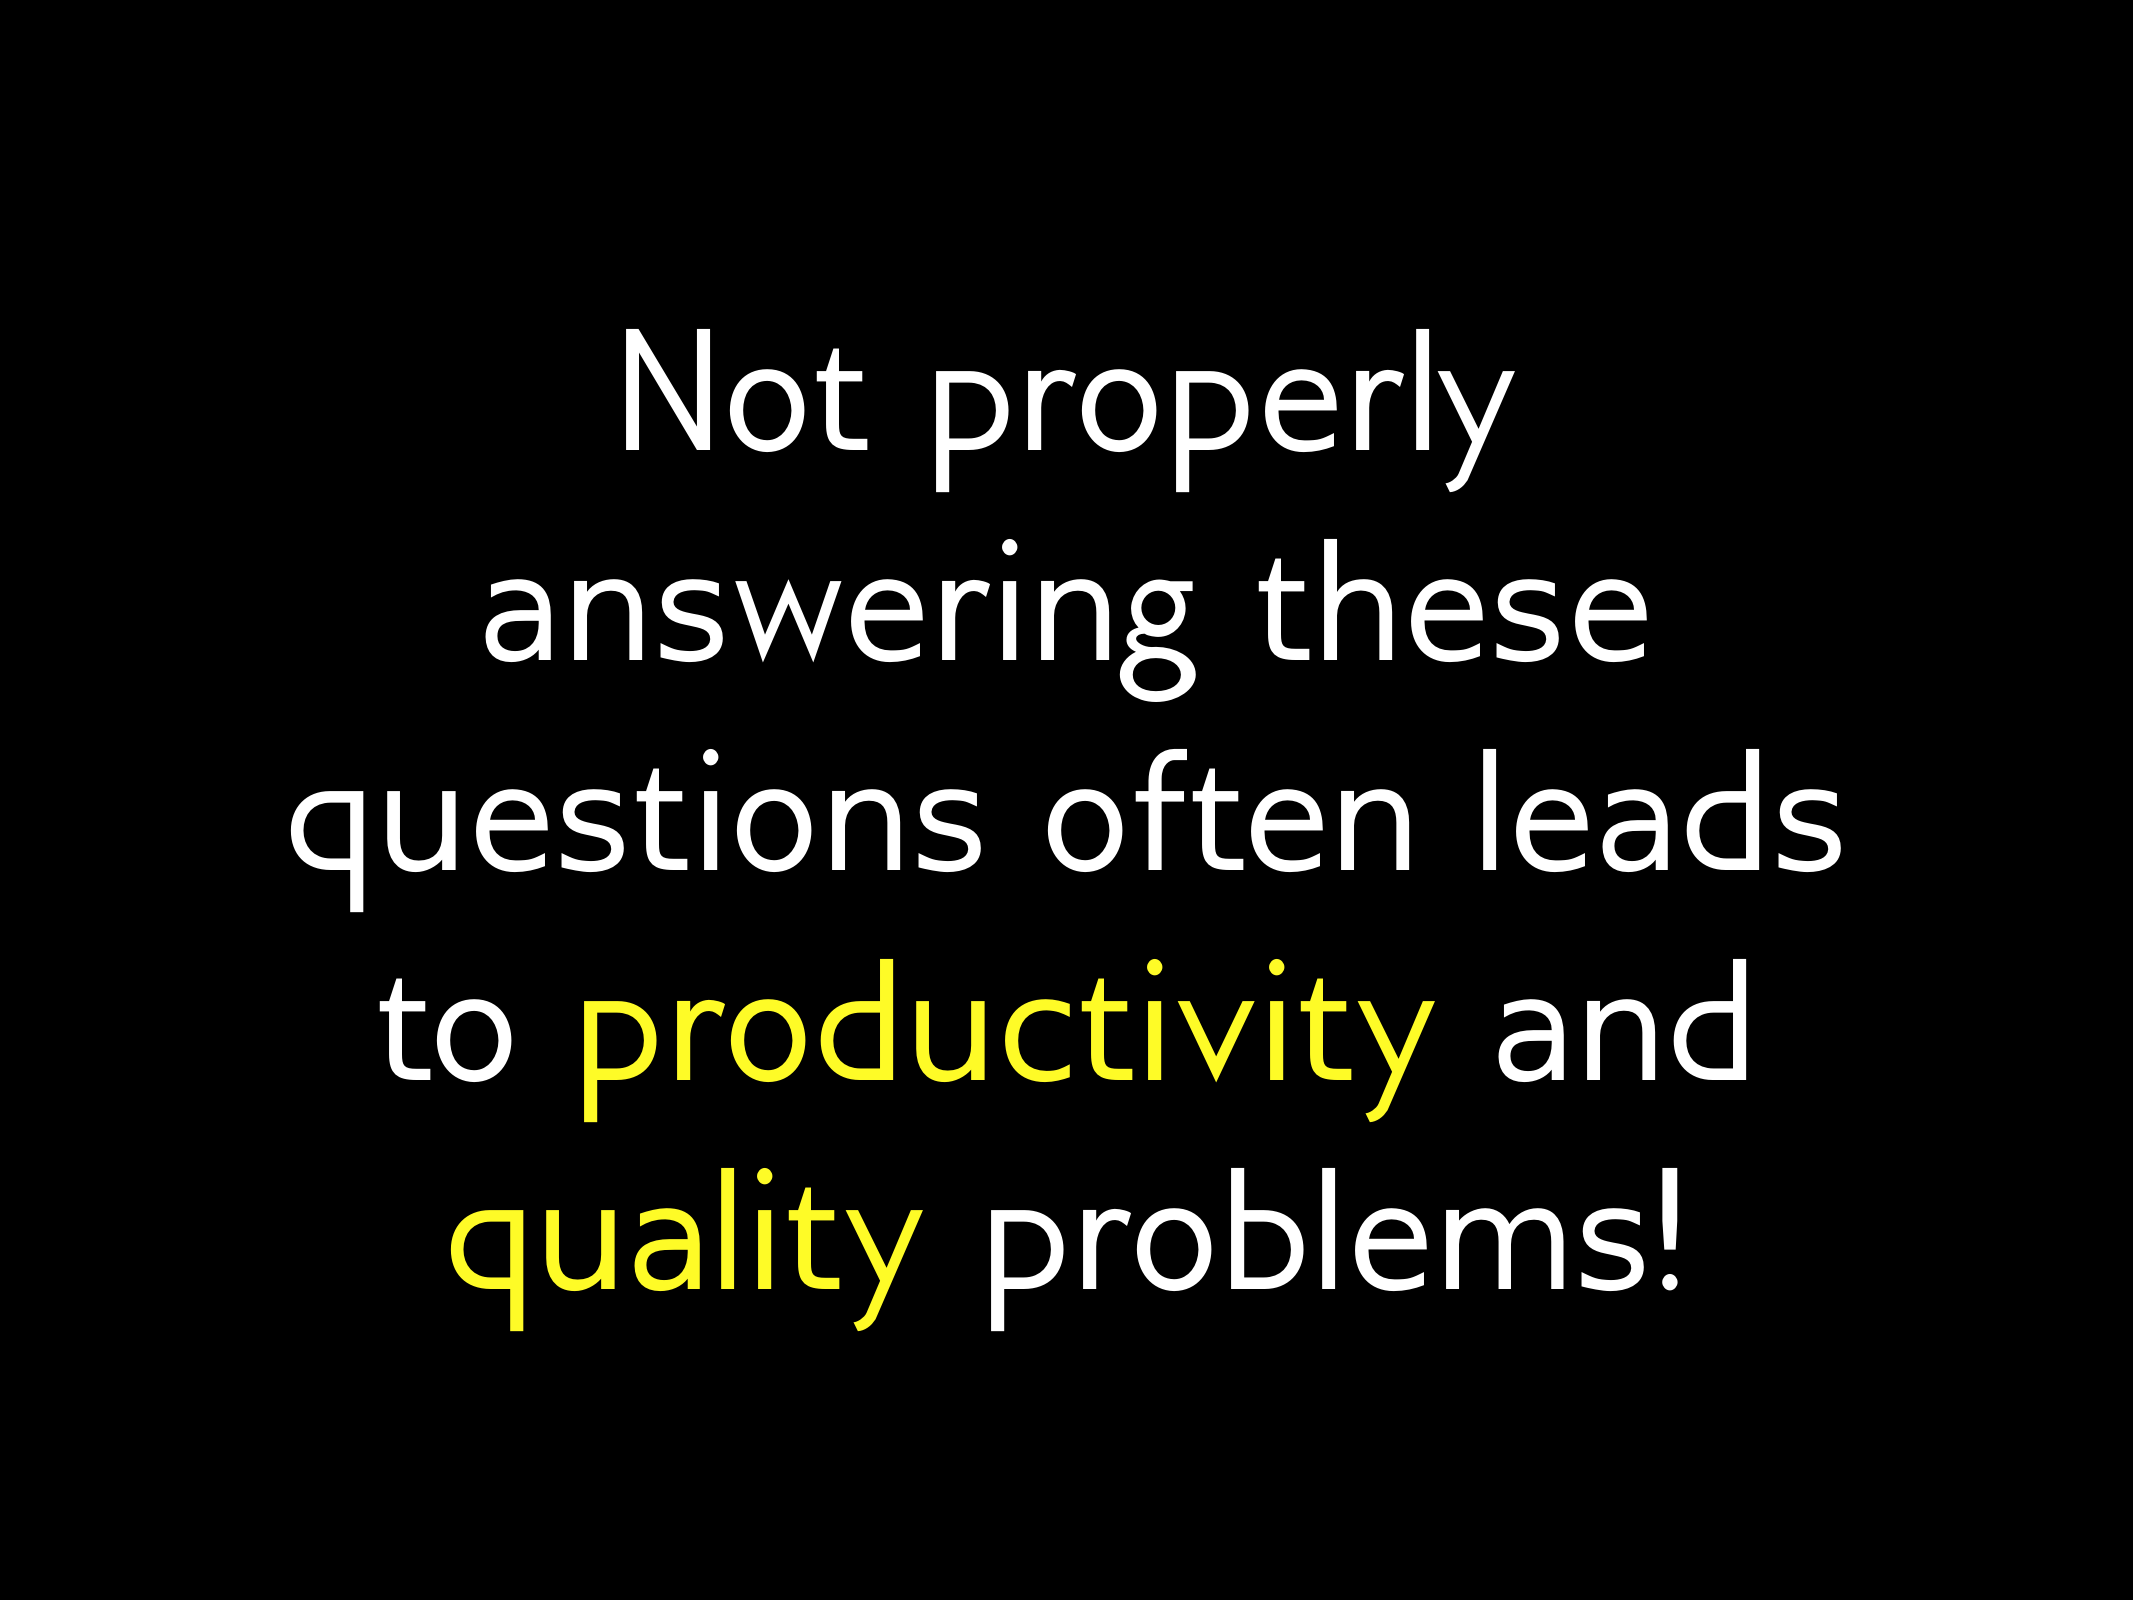

# Not properly answering these questions often leads to productivity and quality problems!